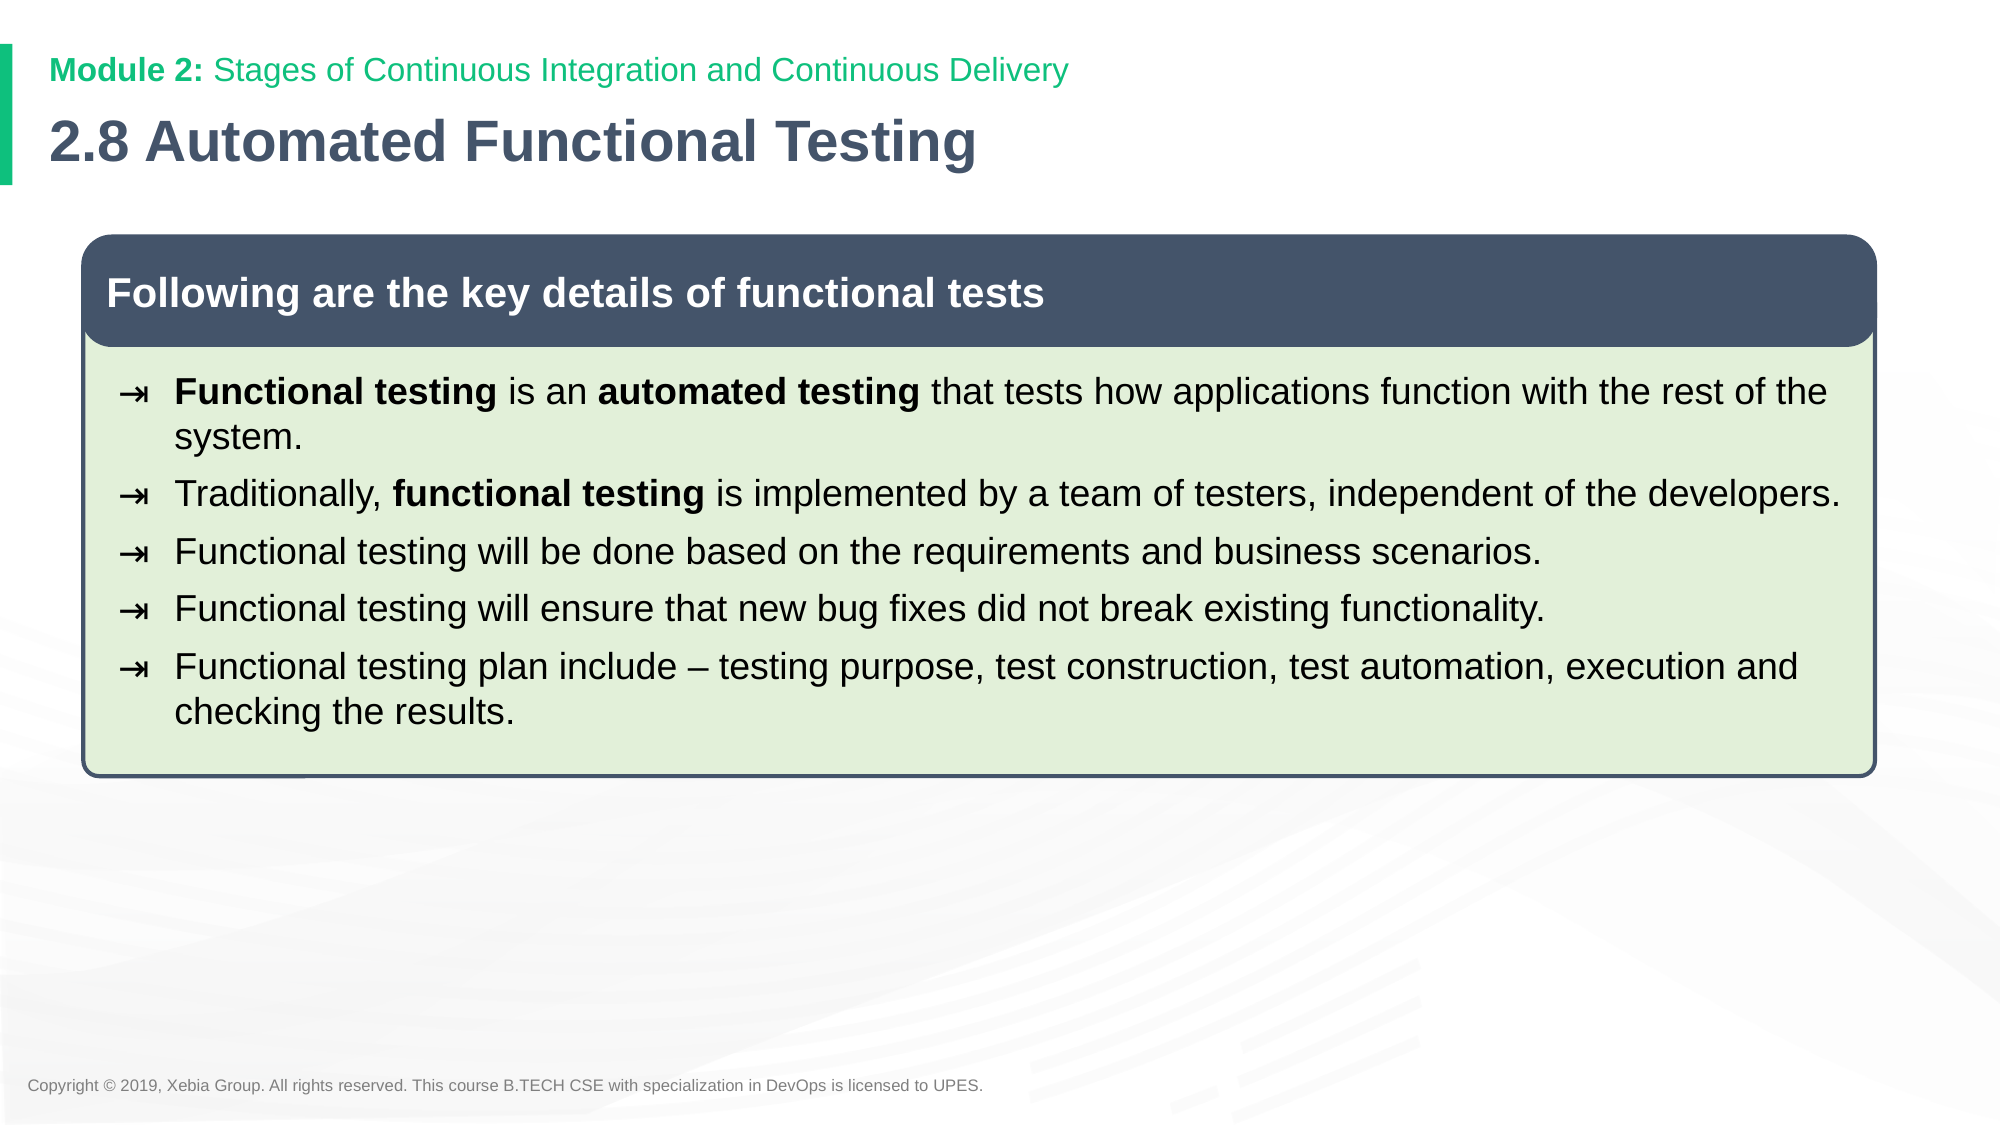

# 2.8 Automated Functional Testing

Following are the key details of functional tests
Functional testing is an automated testing that tests how applications function with the rest of the system.
Traditionally, functional testing is implemented by a team of testers, independent of the developers.
Functional testing will be done based on the requirements and business scenarios.
Functional testing will ensure that new bug fixes did not break existing functionality.
Functional testing plan include – testing purpose, test construction, test automation, execution and checking the results.